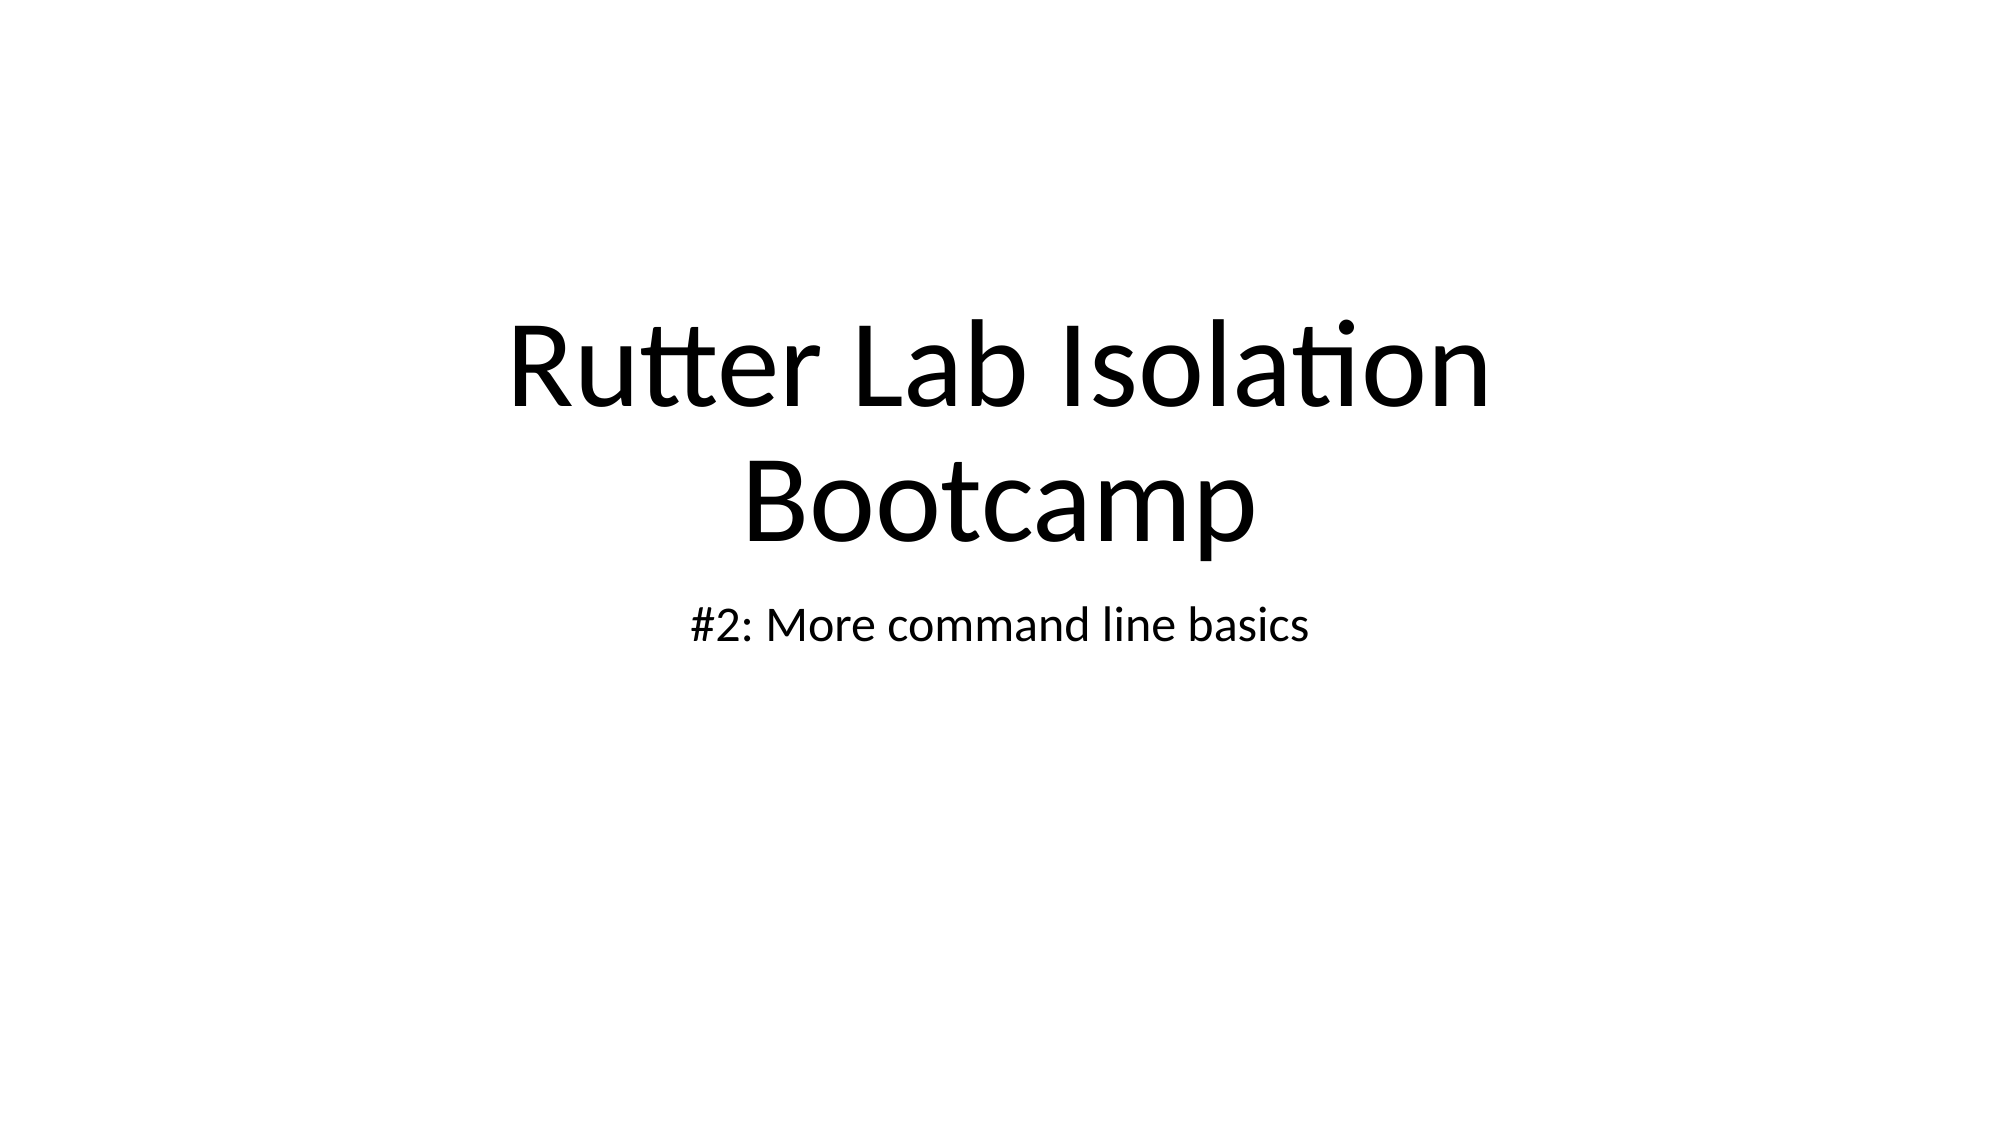

# Rutter Lab Isolation Bootcamp
#2: More command line basics